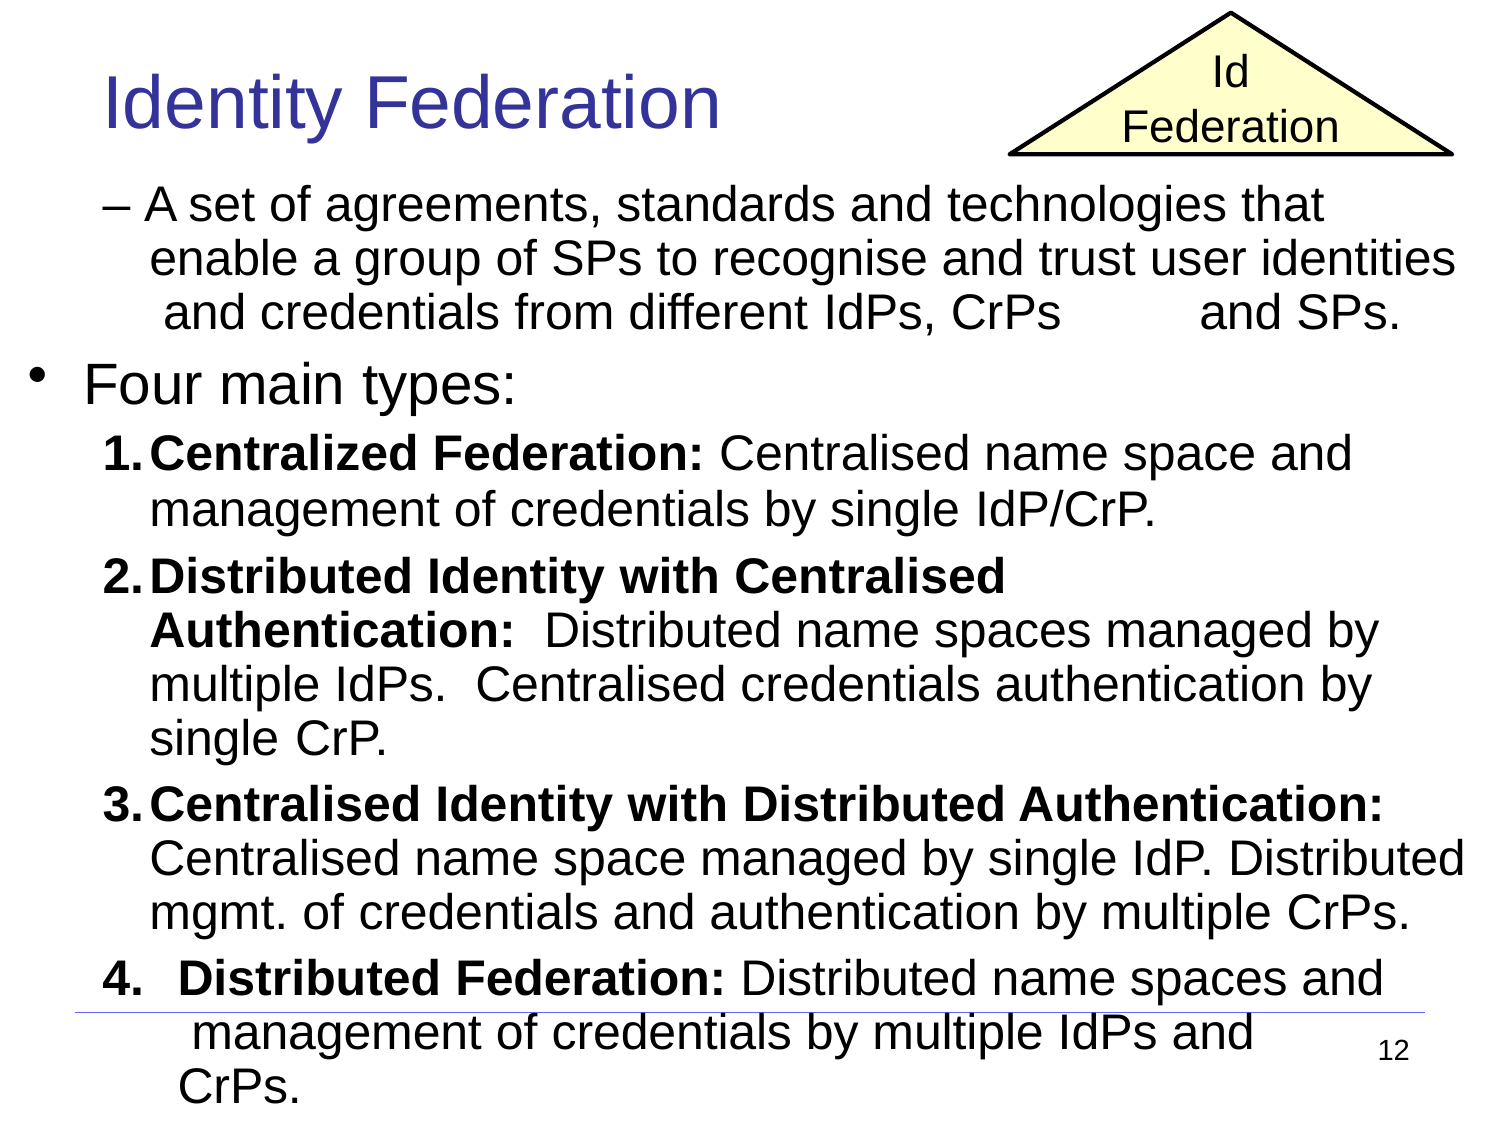

Id  Federation
# Identity Federation
– A set of agreements, standards and technologies that  enable a group of SPs to recognise and trust user identities  and credentials from different IdPs, CrPs	and SPs.
Four main types:
Centralized Federation: Centralised name space and
management of credentials by single IdP/CrP.
Distributed Identity with Centralised Authentication:  Distributed name spaces managed by multiple IdPs.  Centralised credentials authentication by single CrP.
Centralised Identity with Distributed Authentication:  Centralised name space managed by single IdP. Distributed  mgmt. of credentials and authentication by multiple CrPs.
Distributed Federation: Distributed name spaces and  management of credentials by multiple IdPs and CrPs.
12